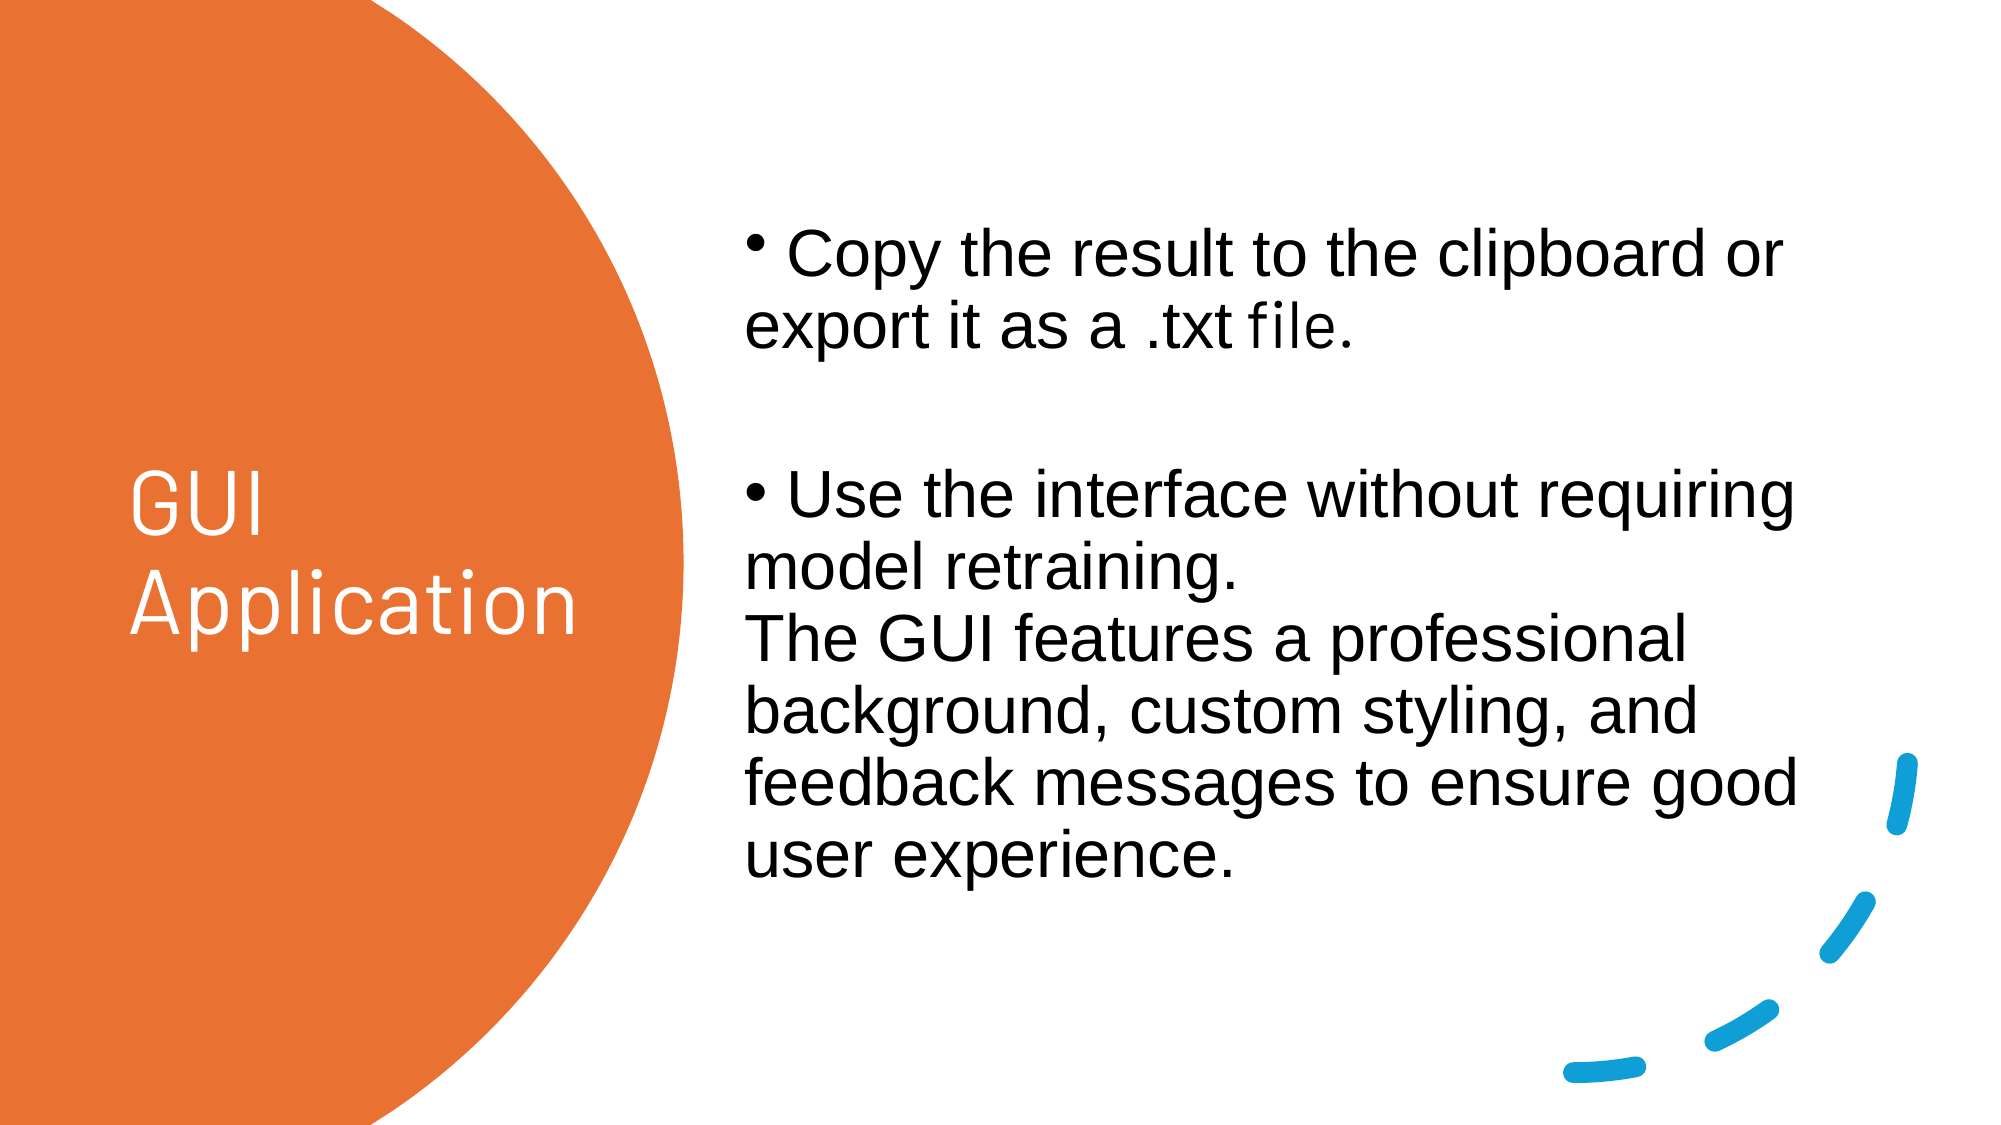

Copy the result to the clipboard or export it as a .txt file.

 Use the interface without requiring model retraining.
The GUI features a professional background, custom styling, and feedback messages to ensure good user experience.
# GUI Application